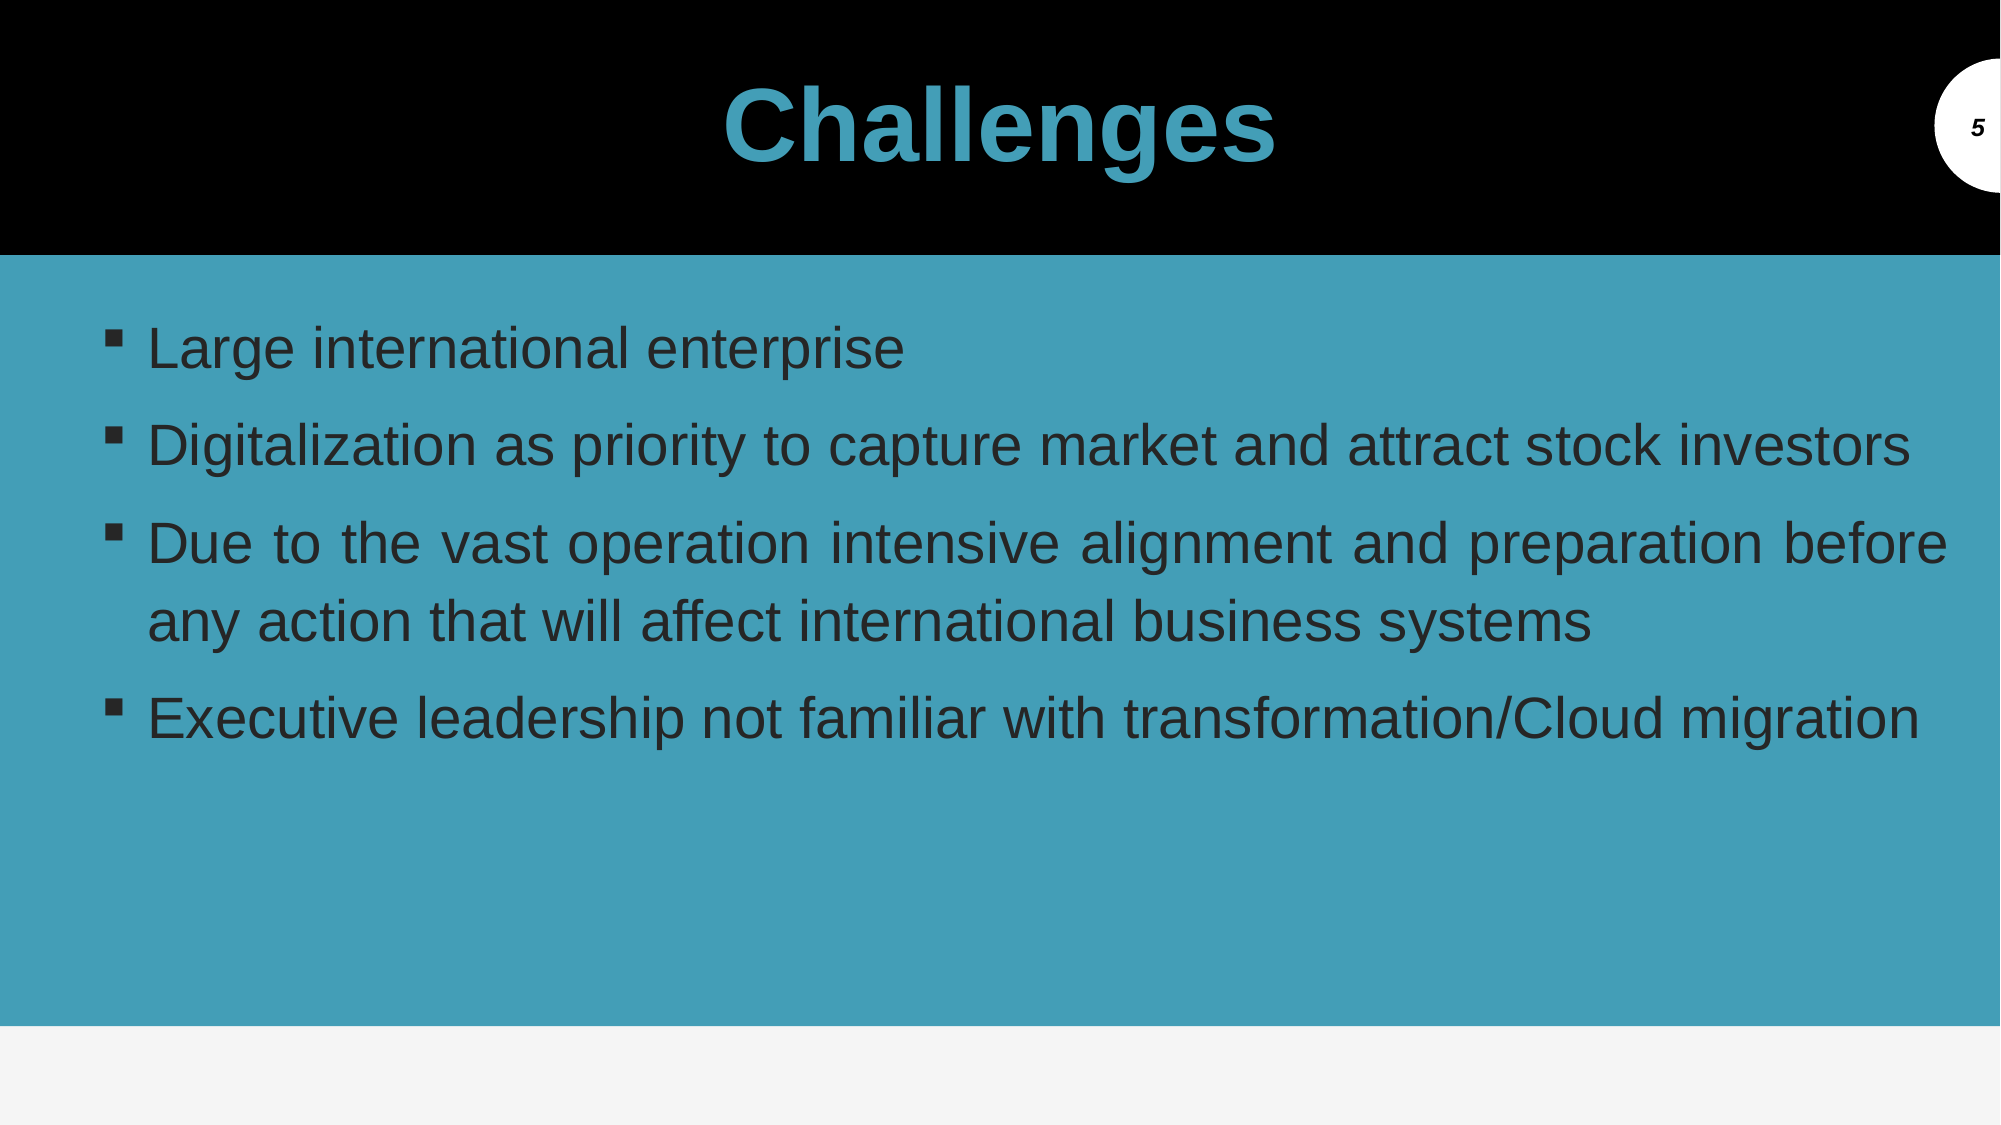

# Challenges
5
Large international enterprise
Digitalization as priority to capture market and attract stock investors
Due to the vast operation intensive alignment and preparation before any action that will affect international business systems
Executive leadership not familiar with transformation/Cloud migration